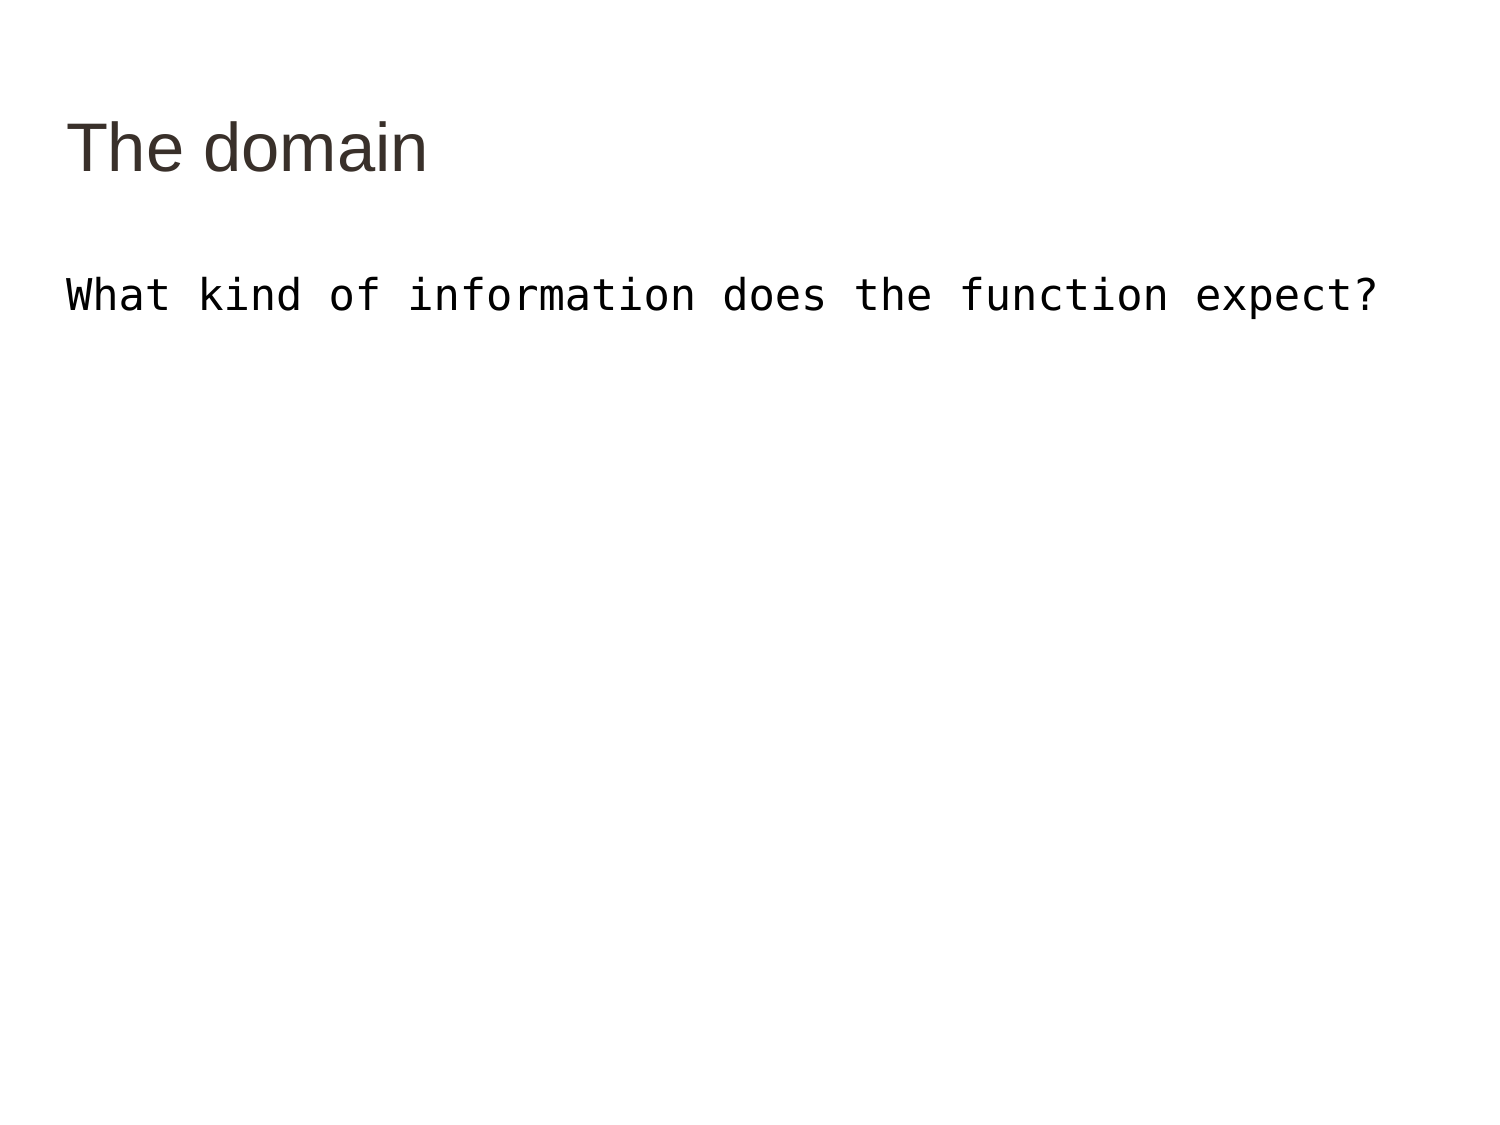

# The domain
What kind of information does the function expect?